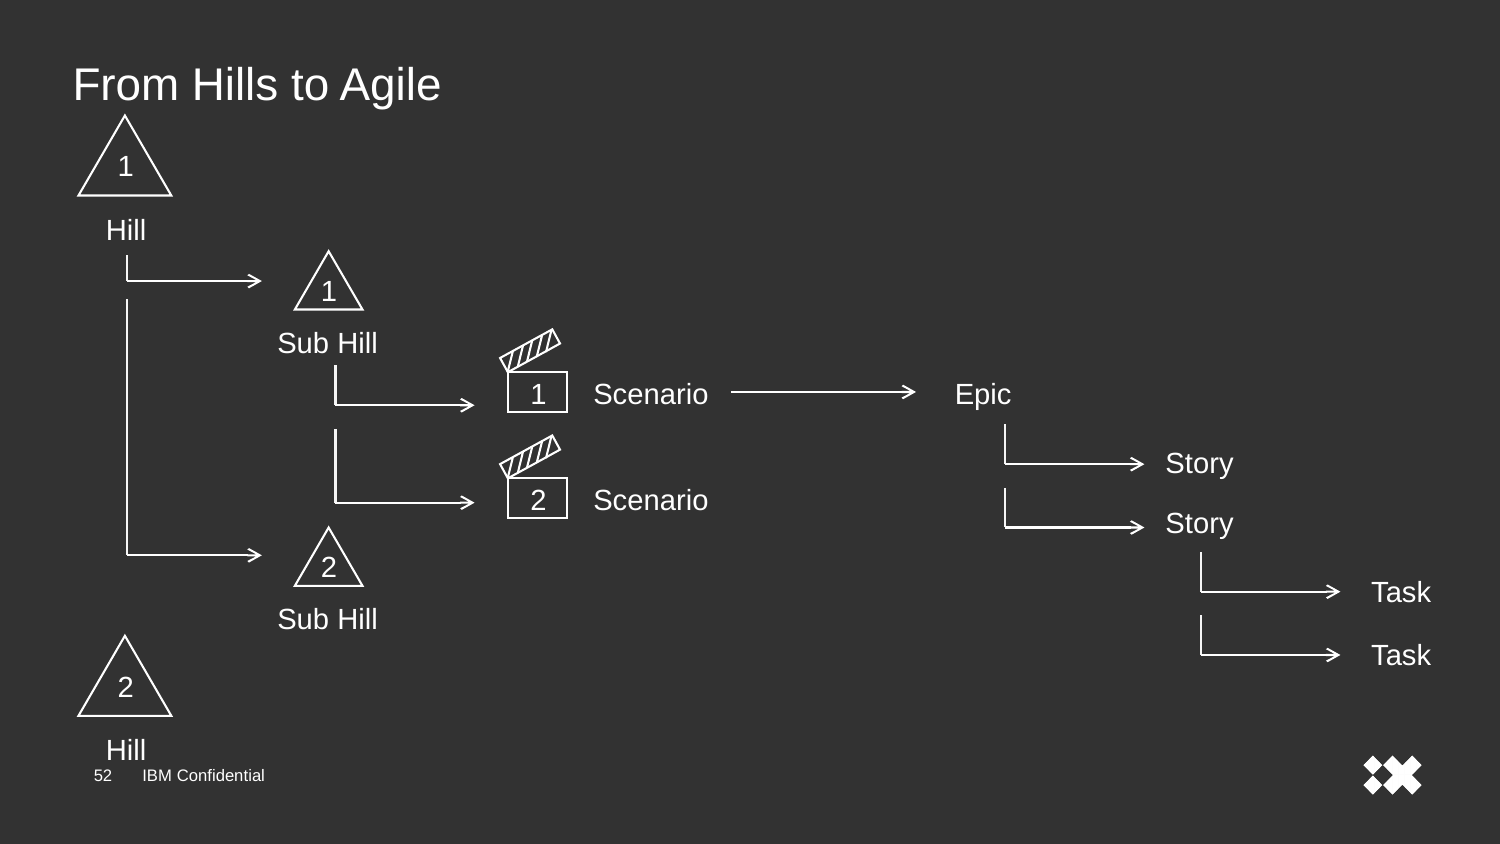

# From Hills to Agile

1
Hill

1
Sub Hill

Scenario
Epic
1

Story
Scenario
2
Story

2
Task
Sub Hill

Task
2
Hill
52
IBM Confidential